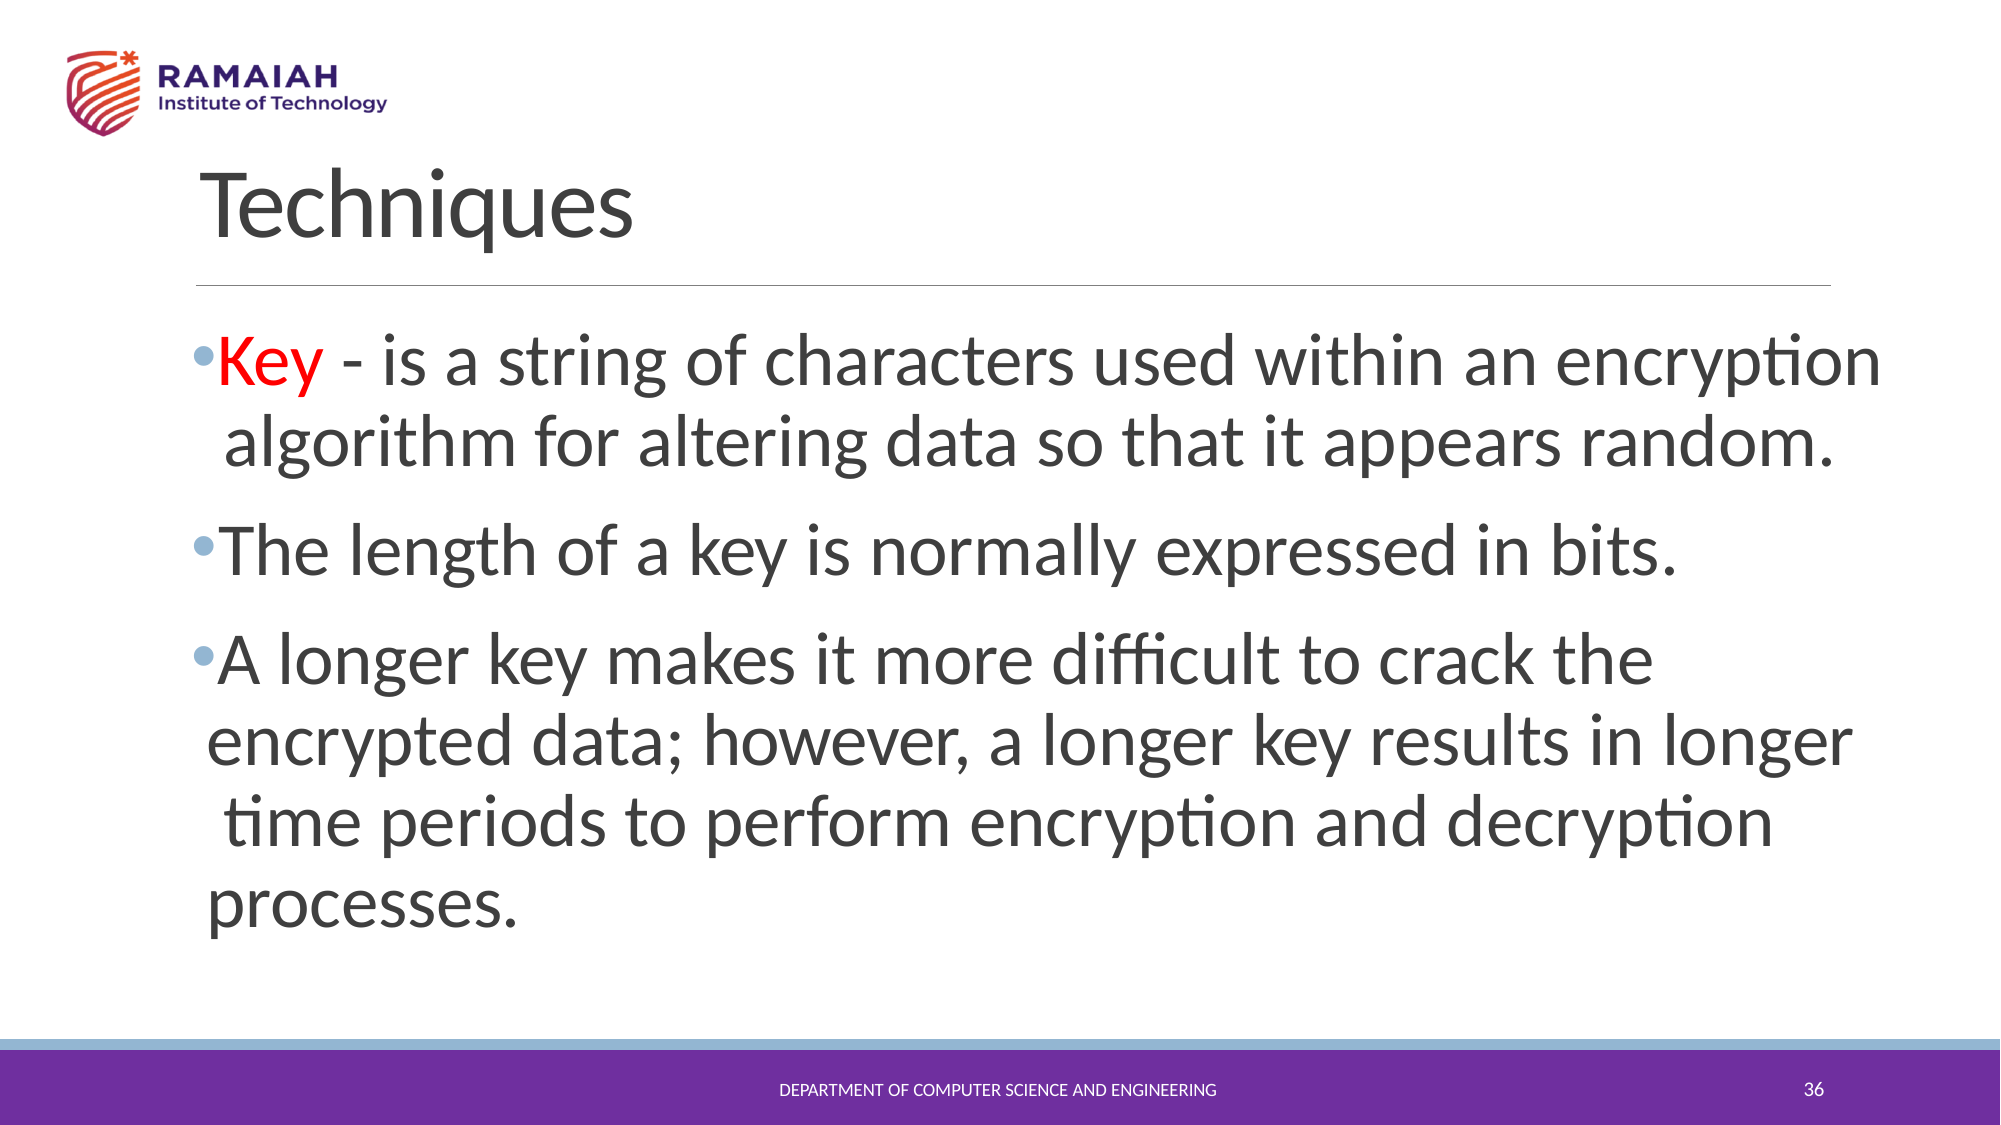

# Techniques
Key - is a string of characters used within an encryption  algorithm for altering data so that it appears random.
The length of a key is normally expressed in bits.
A longer key makes it more difficult to crack the  encrypted data; however, a longer key results in longer  time periods to perform encryption and decryption  processes.
36
DEPARTMENT OF COMPUTER SCIENCE AND ENGINEERING